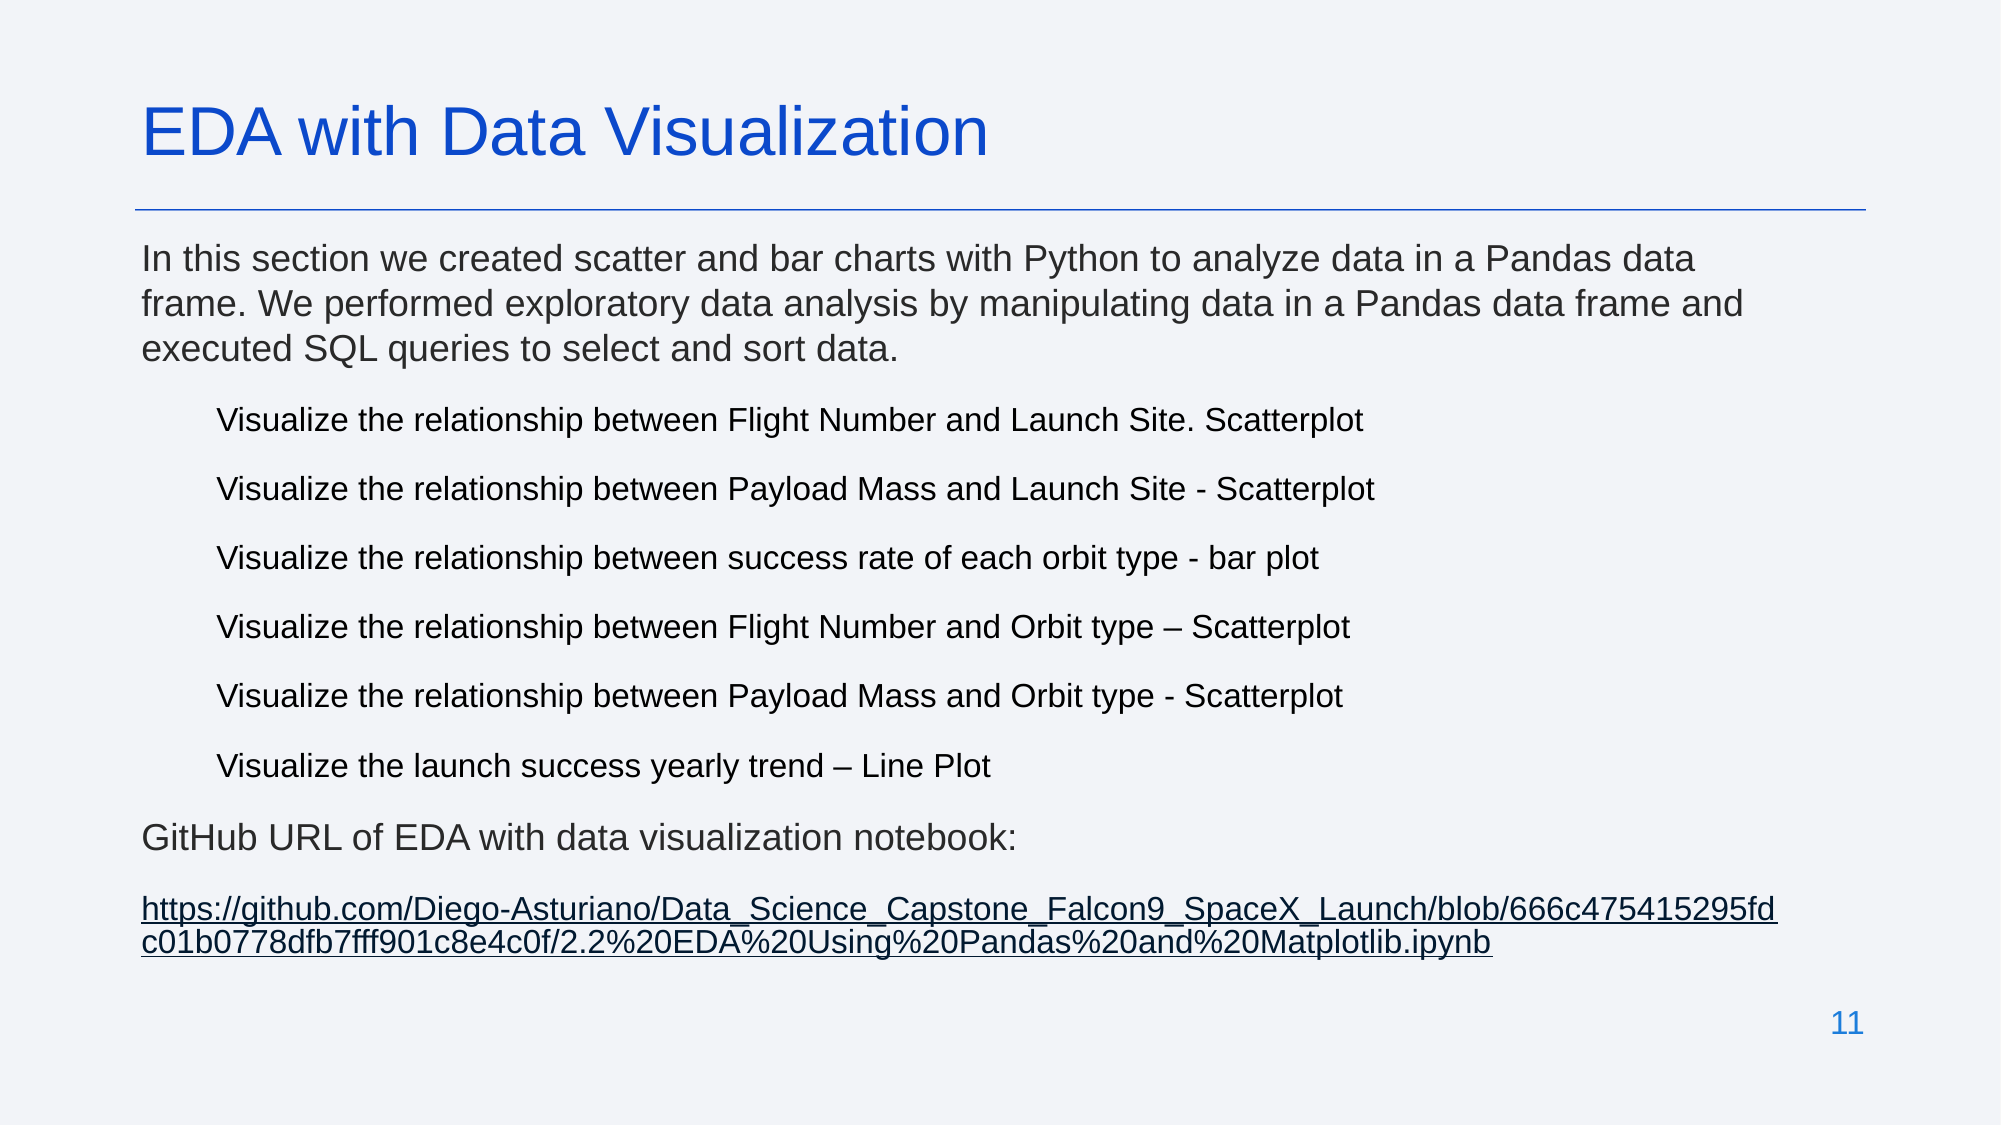

EDA with Data Visualization
In this section we created scatter and bar charts with Python to analyze data in a Pandas data frame. We performed exploratory data analysis by manipulating data in a Pandas data frame and executed SQL queries to select and sort data.
Visualize the relationship between Flight Number and Launch Site. Scatterplot
Visualize the relationship between Payload Mass and Launch Site - Scatterplot
Visualize the relationship between success rate of each orbit type - bar plot
Visualize the relationship between Flight Number and Orbit type – Scatterplot
Visualize the relationship between Payload Mass and Orbit type - Scatterplot
Visualize the launch success yearly trend – Line Plot
GitHub URL of EDA with data visualization notebook:
https://github.com/Diego-Asturiano/Data_Science_Capstone_Falcon9_SpaceX_Launch/blob/666c475415295fdc01b0778dfb7fff901c8e4c0f/2.2%20EDA%20Using%20Pandas%20and%20Matplotlib.ipynb

11